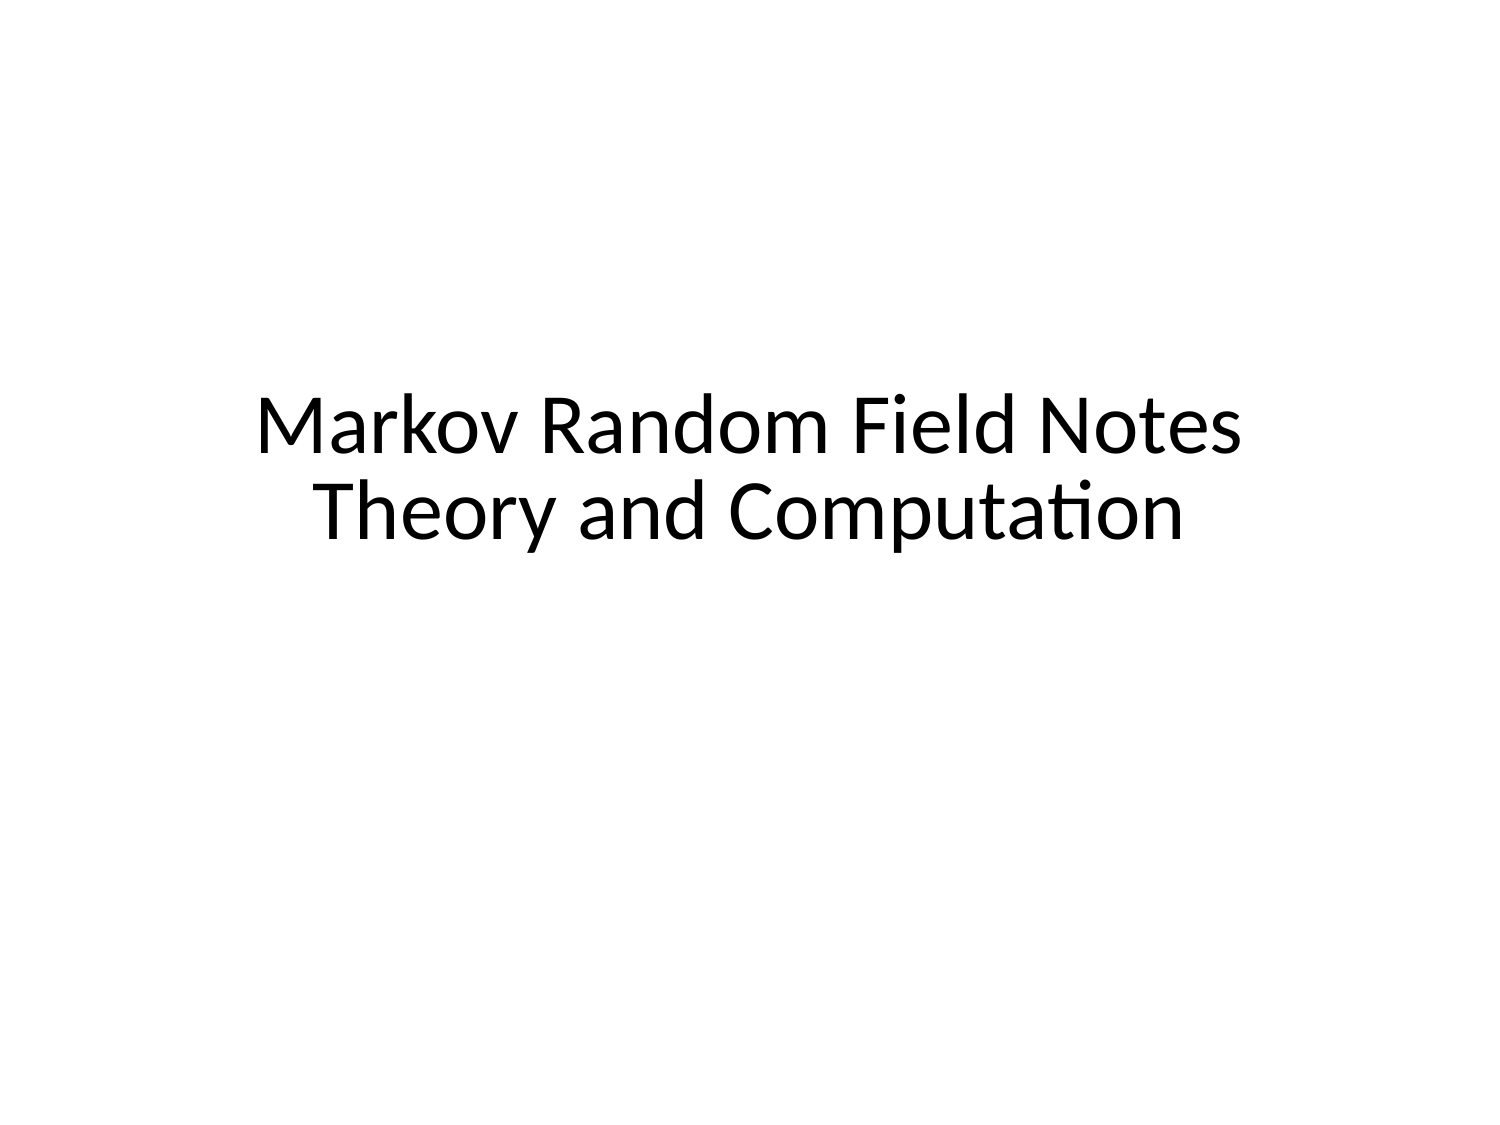

Markov Random Field Notes
Theory and Computation